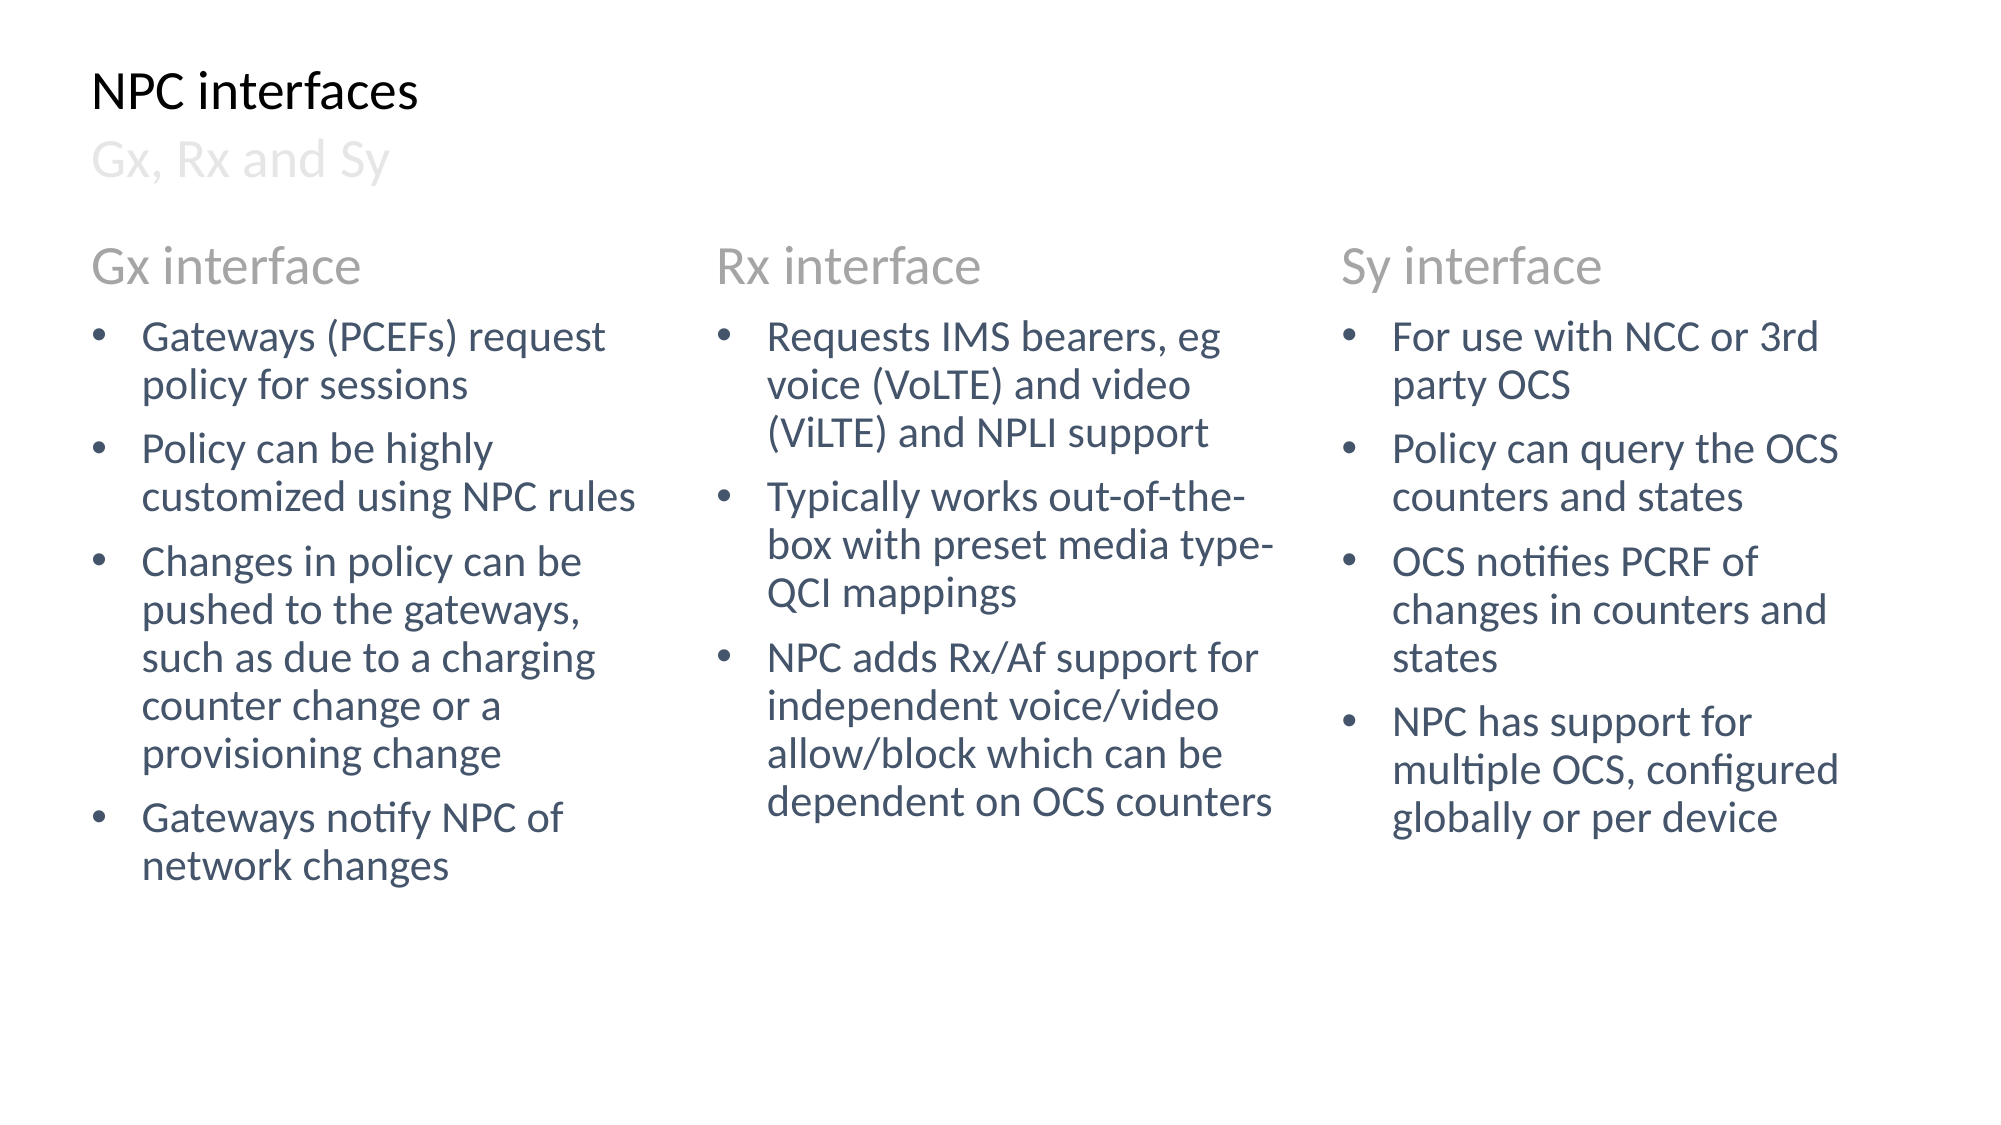

NPC interfaces
Gx, Rx and Sy
Gx interface
Gateways (PCEFs) request policy for sessions
Policy can be highly customized using NPC rules
Changes in policy can be pushed to the gateways, such as due to a charging counter change or a provisioning change
Gateways notify NPC of network changes

Rx interface
Requests IMS bearers, eg voice (VoLTE) and video (ViLTE) and NPLI support
Typically works out-of-the-box with preset media type-QCI mappings
NPC adds Rx/Af support for independent voice/video allow/block which can be dependent on OCS counters

Sy interface
For use with NCC or 3rd party OCS
Policy can query the OCS counters and states
OCS notifies PCRF of changes in counters and states
NPC has support for multiple OCS, configured globally or per device